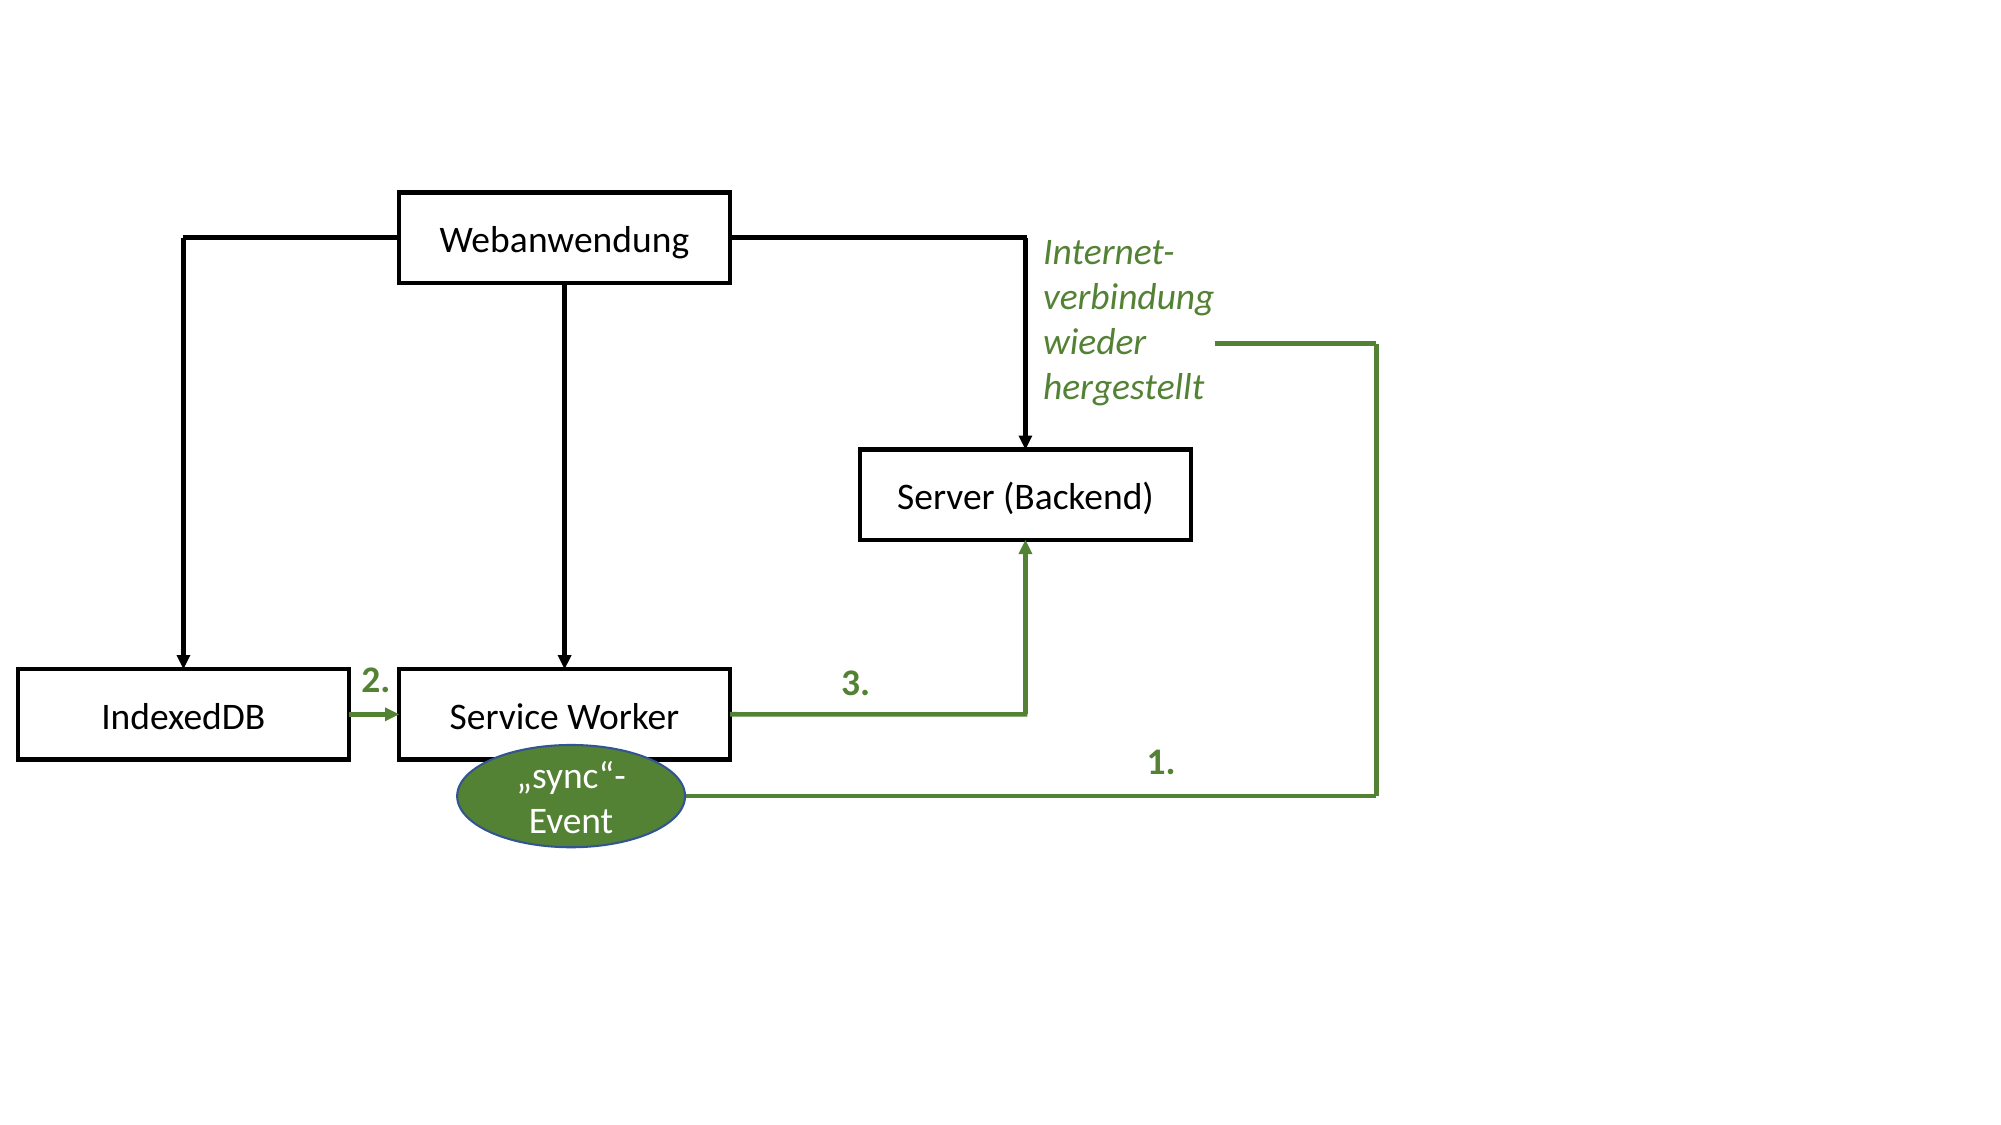

Webanwendung
Internet-
verbindung
wieder
hergestellt
Server (Backend)
2.
3.
IndexedDB
Service Worker
1.
„sync“-Event